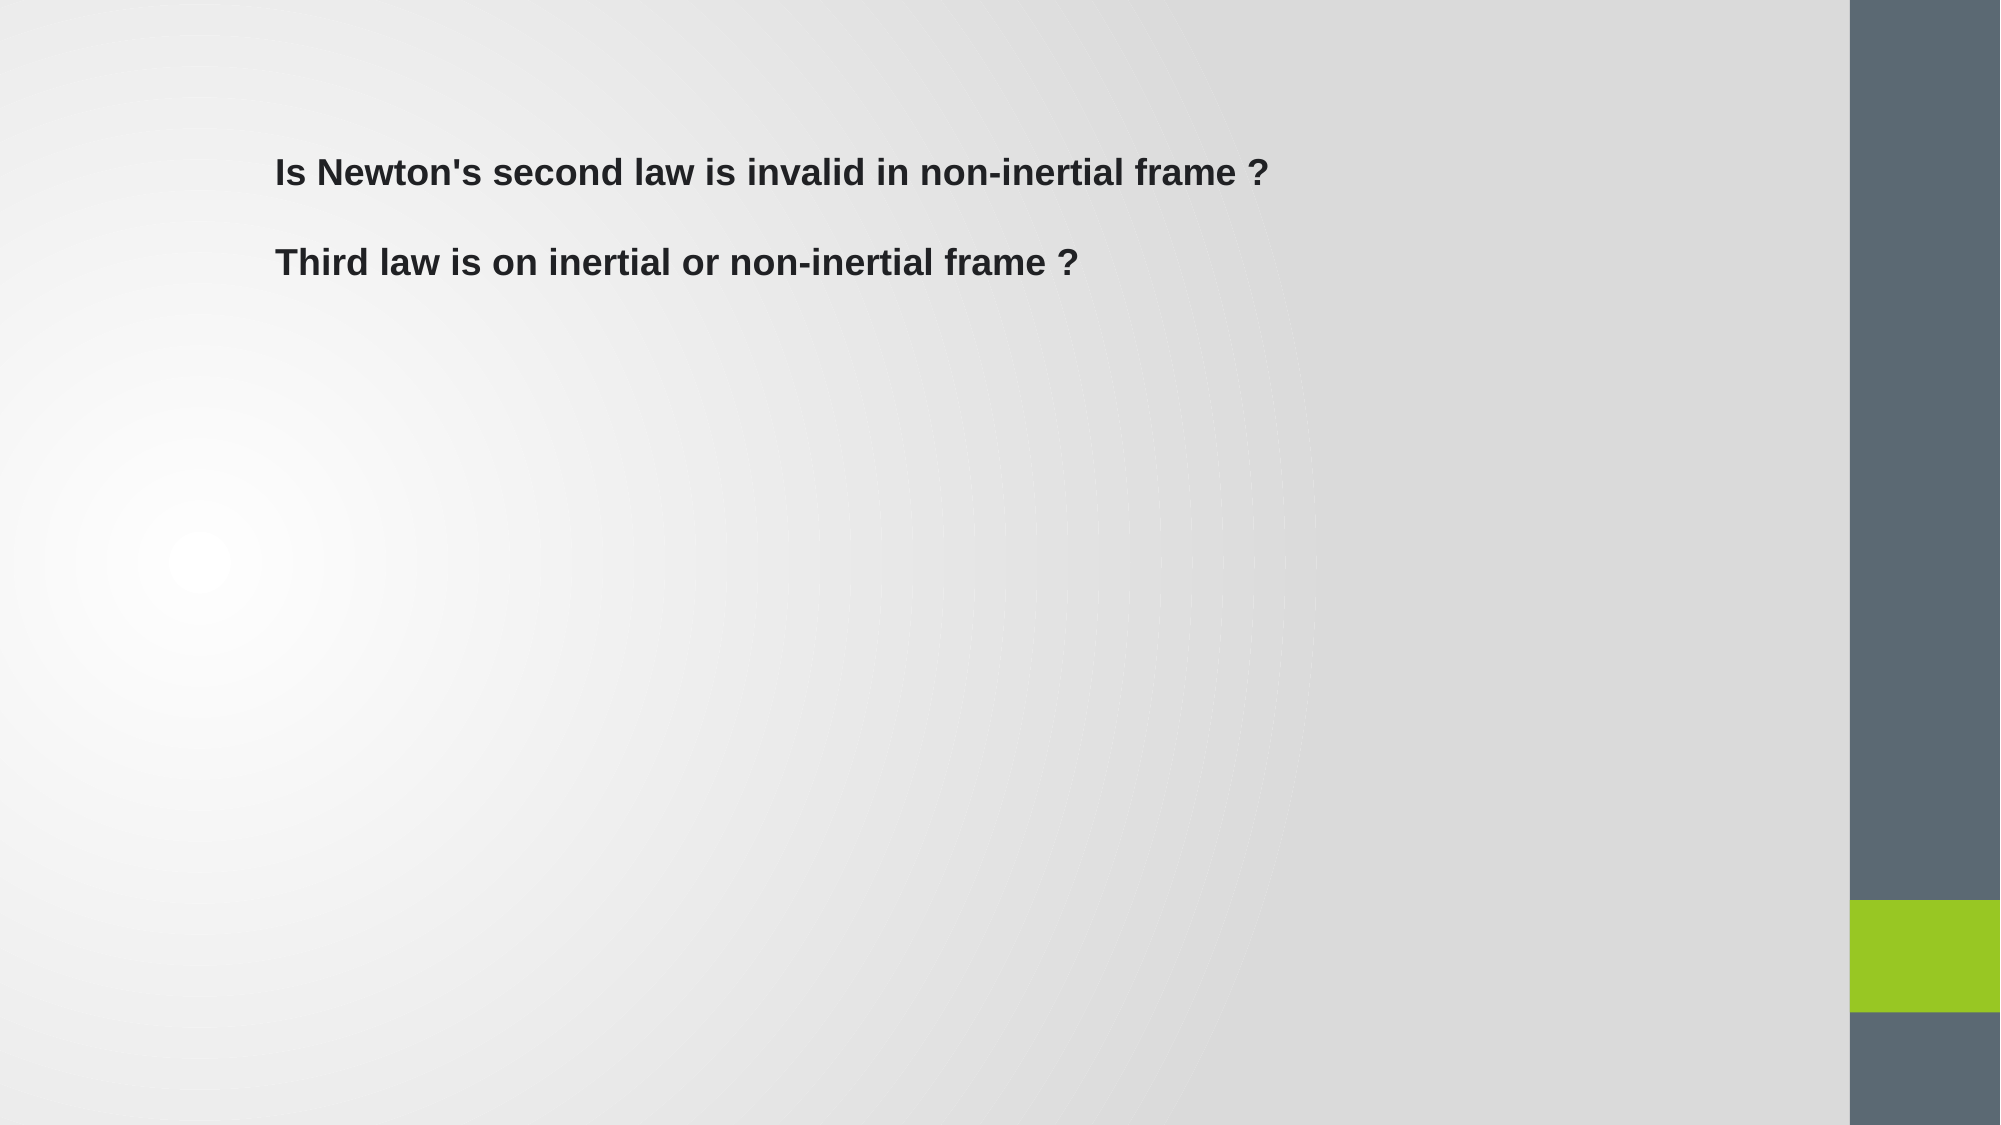

Is Newton's second law is invalid in non-inertial frame ?

Third law is on inertial or non-inertial frame ?